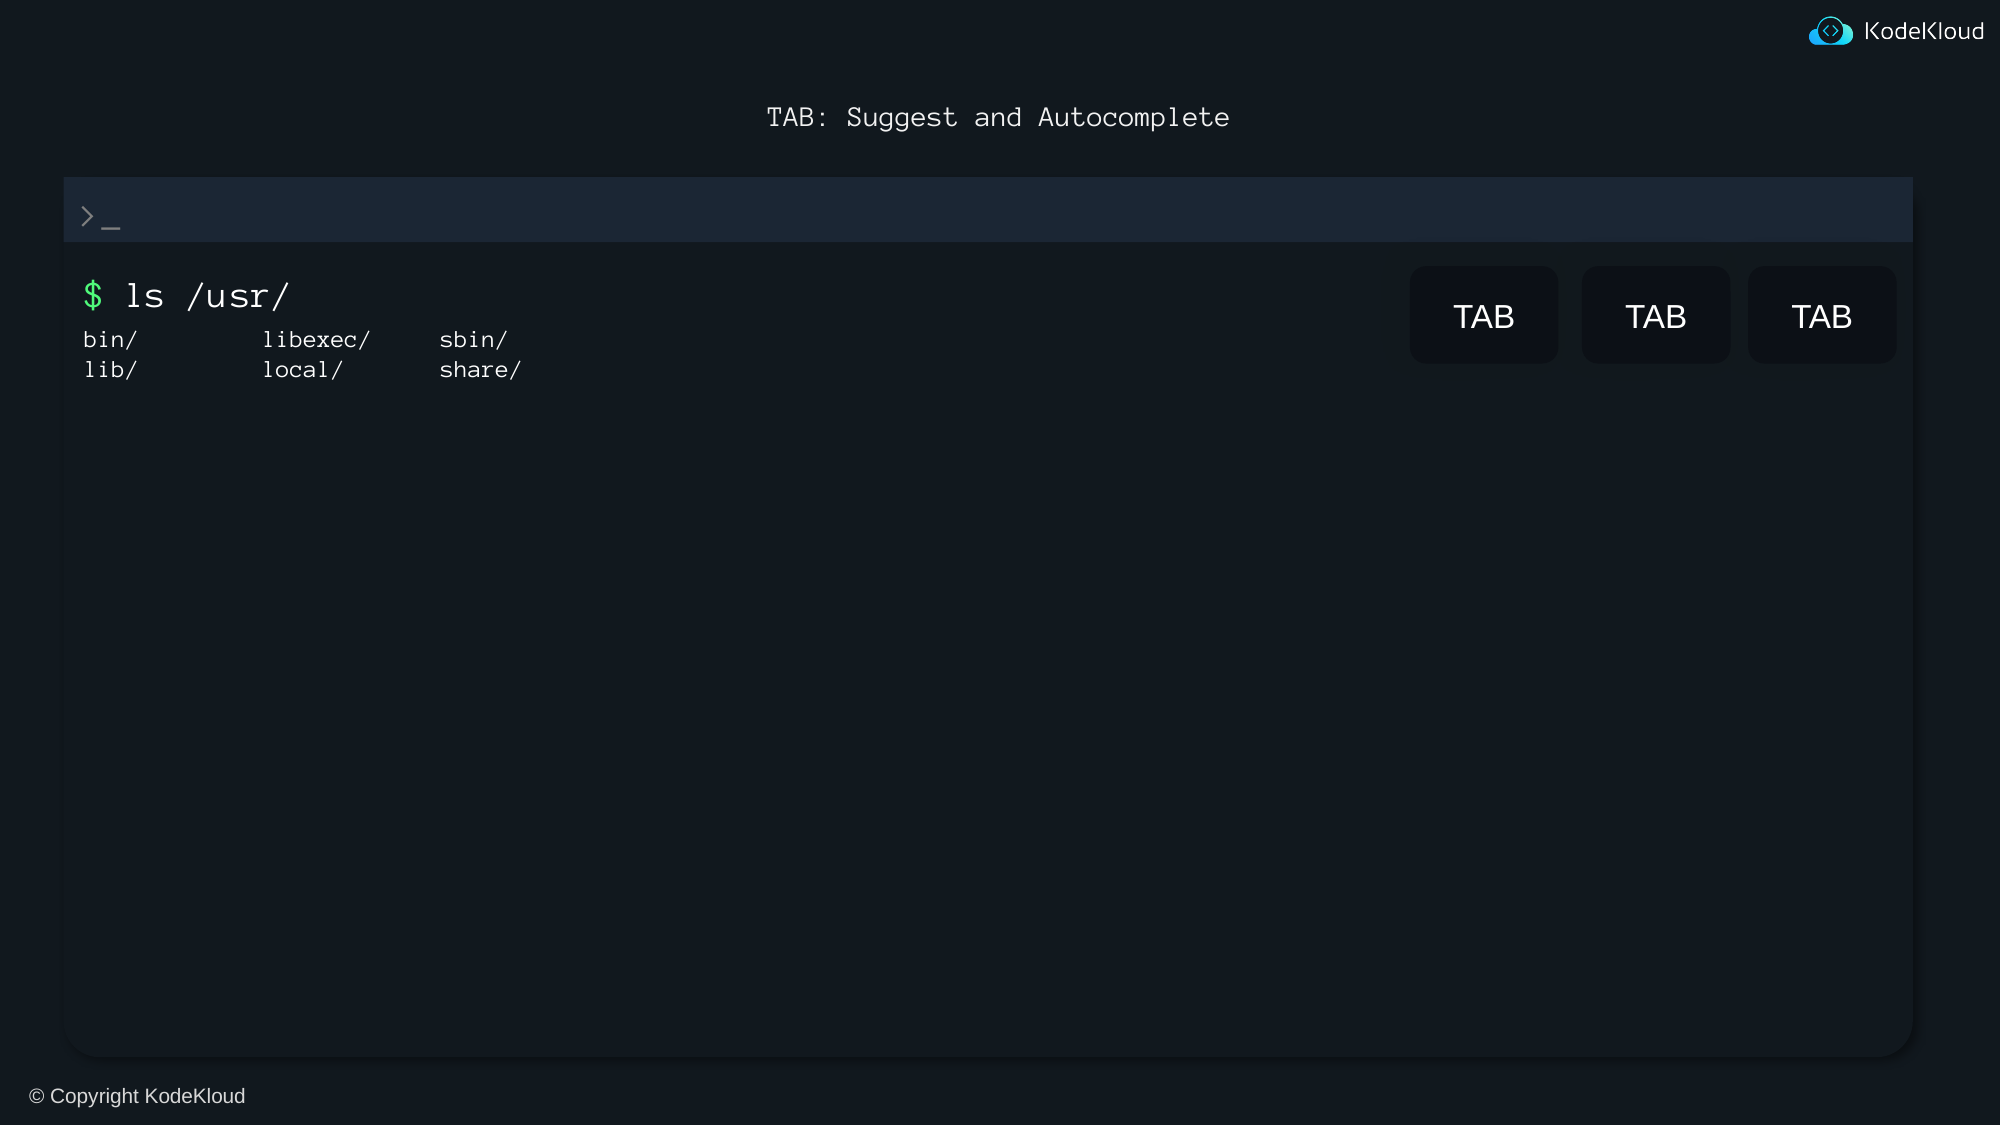

# TAB: Suggest and Autocomplete
sr/
$ ls /u
TAB
TAB
TAB
bin/         libexec/     sbin/
lib/         local/       share/